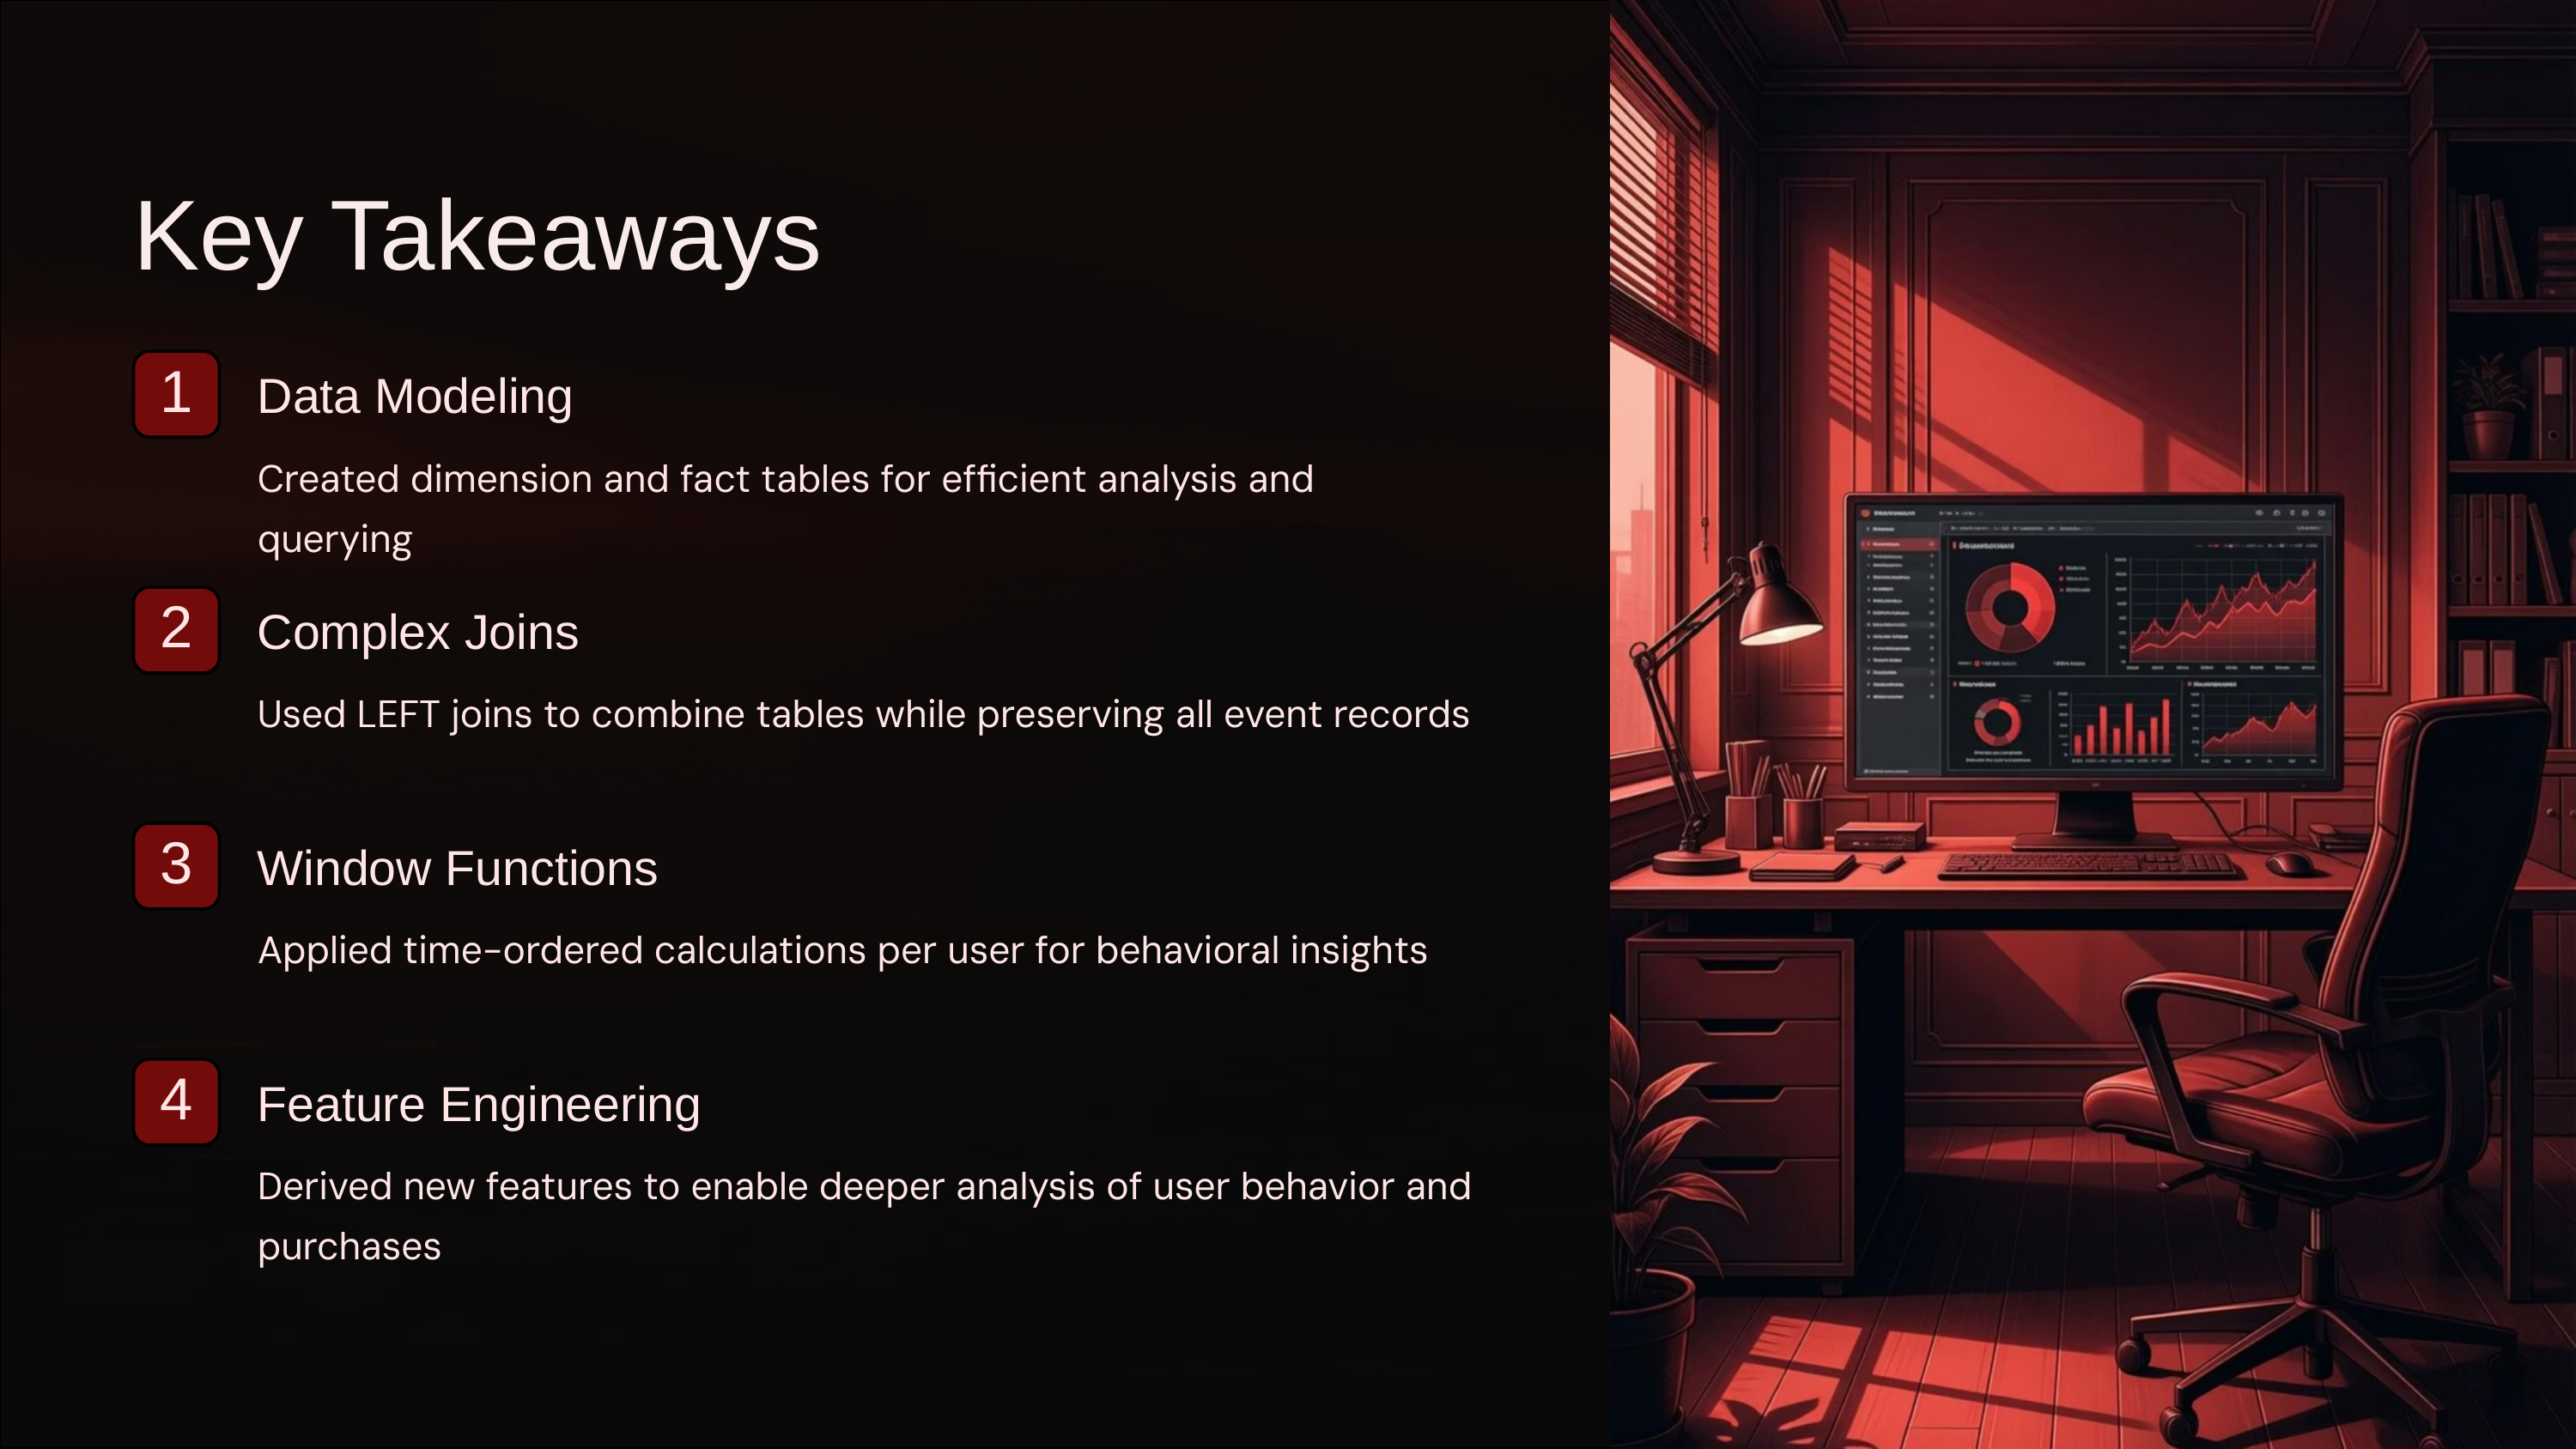

Key Takeaways

Data Modeling
1
Created dimension and fact tables for efficient analysis and querying

Complex Joins
2
Used LEFT joins to combine tables while preserving all event records

Window Functions
3
Applied time-ordered calculations per user for behavioral insights

Feature Engineering
4
Derived new features to enable deeper analysis of user behavior and purchases